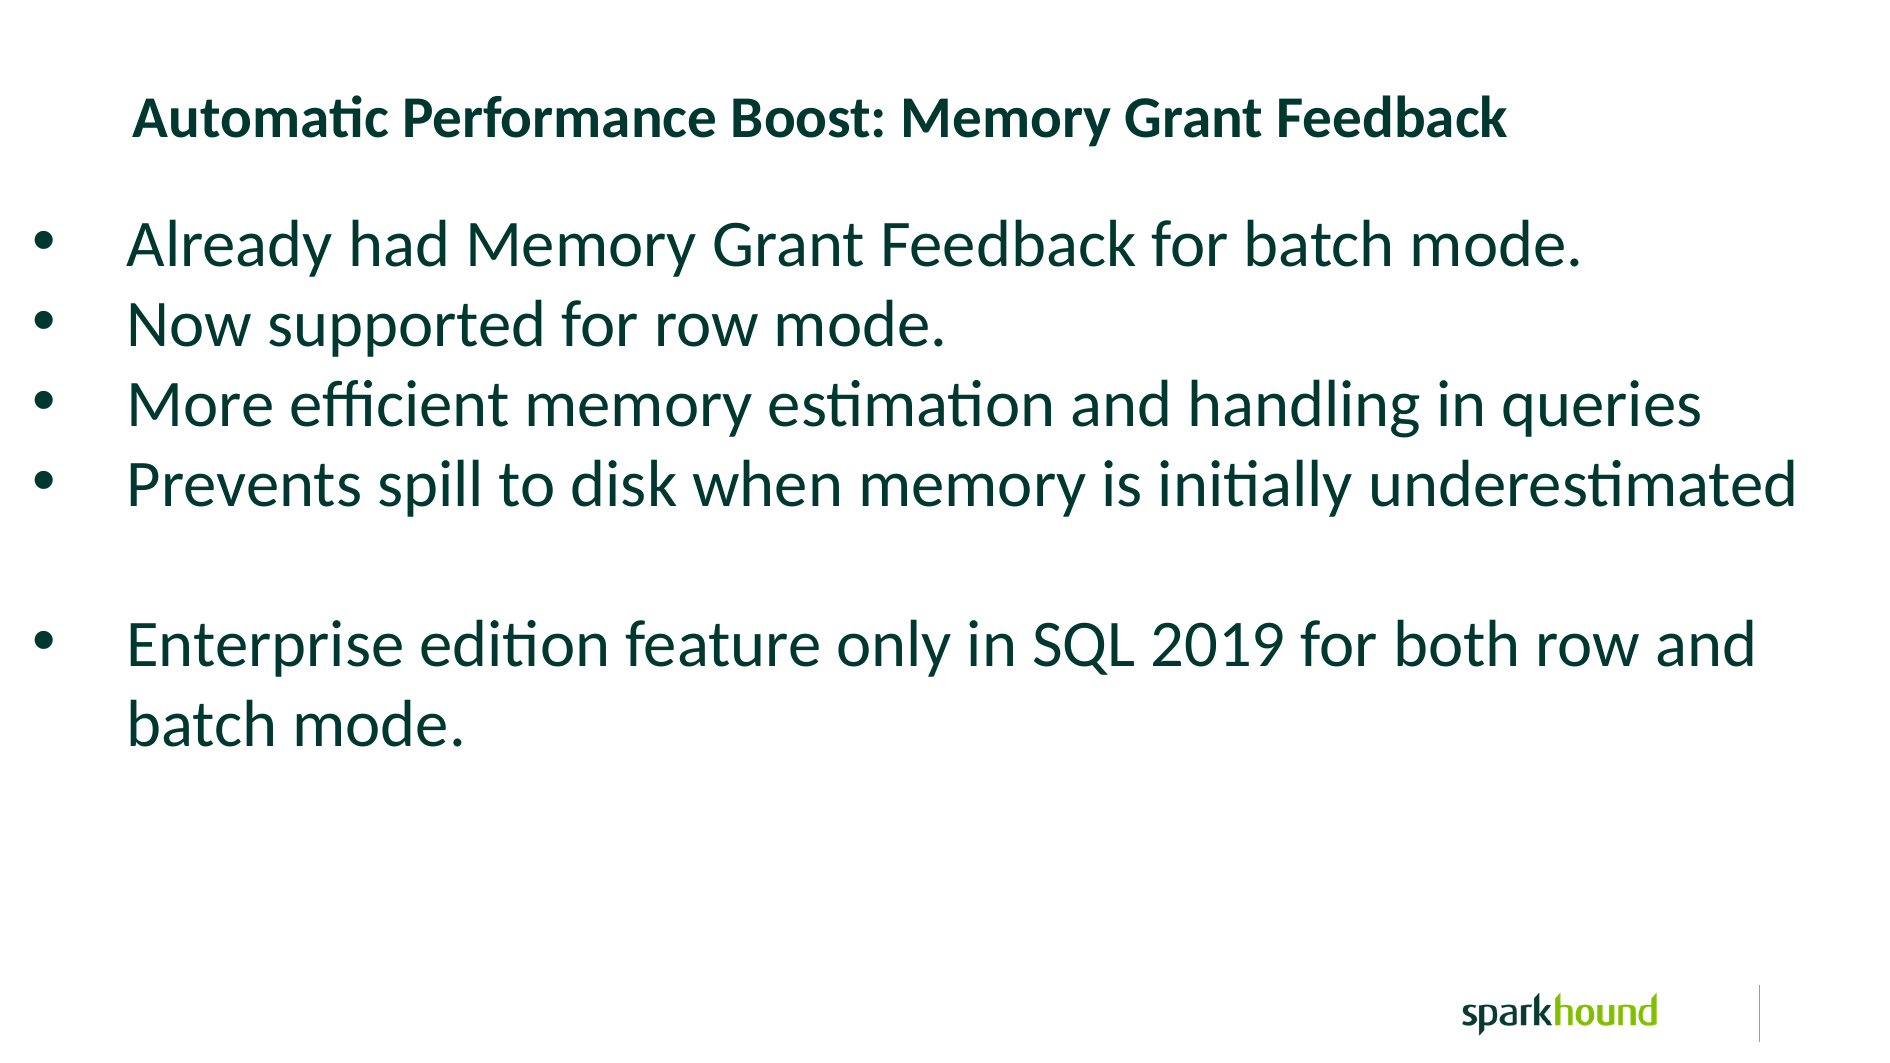

Automatic Performance Boost: Memory Grant Feedback
Already had Memory Grant Feedback for batch mode.
Now supported for row mode.
More efficient memory estimation and handling in queries
Prevents spill to disk when memory is initially underestimated

Enterprise edition feature only in SQL 2019 for both row and batch mode.